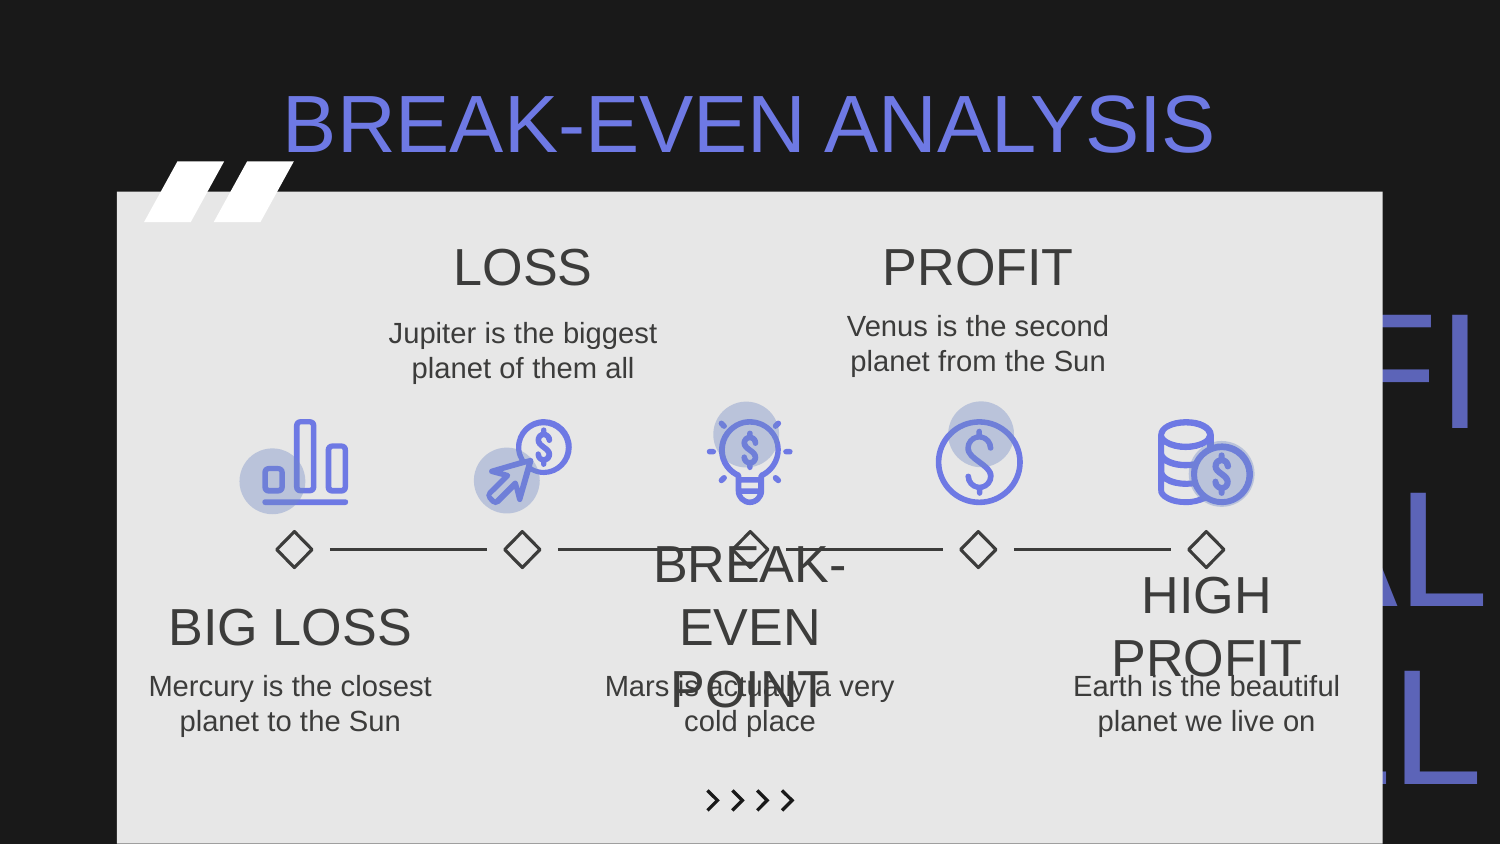

# BREAK-EVEN ANALYSIS

LOSS
PROFIT
Venus is the second planet from the Sun
Jupiter is the biggest planet of them all

BIG LOSS
BREAK-EVEN POINT
HIGH PROFIT
Mercury is the closest planet to the Sun
Mars is actually a very cold place
Earth is the beautiful planet we live on